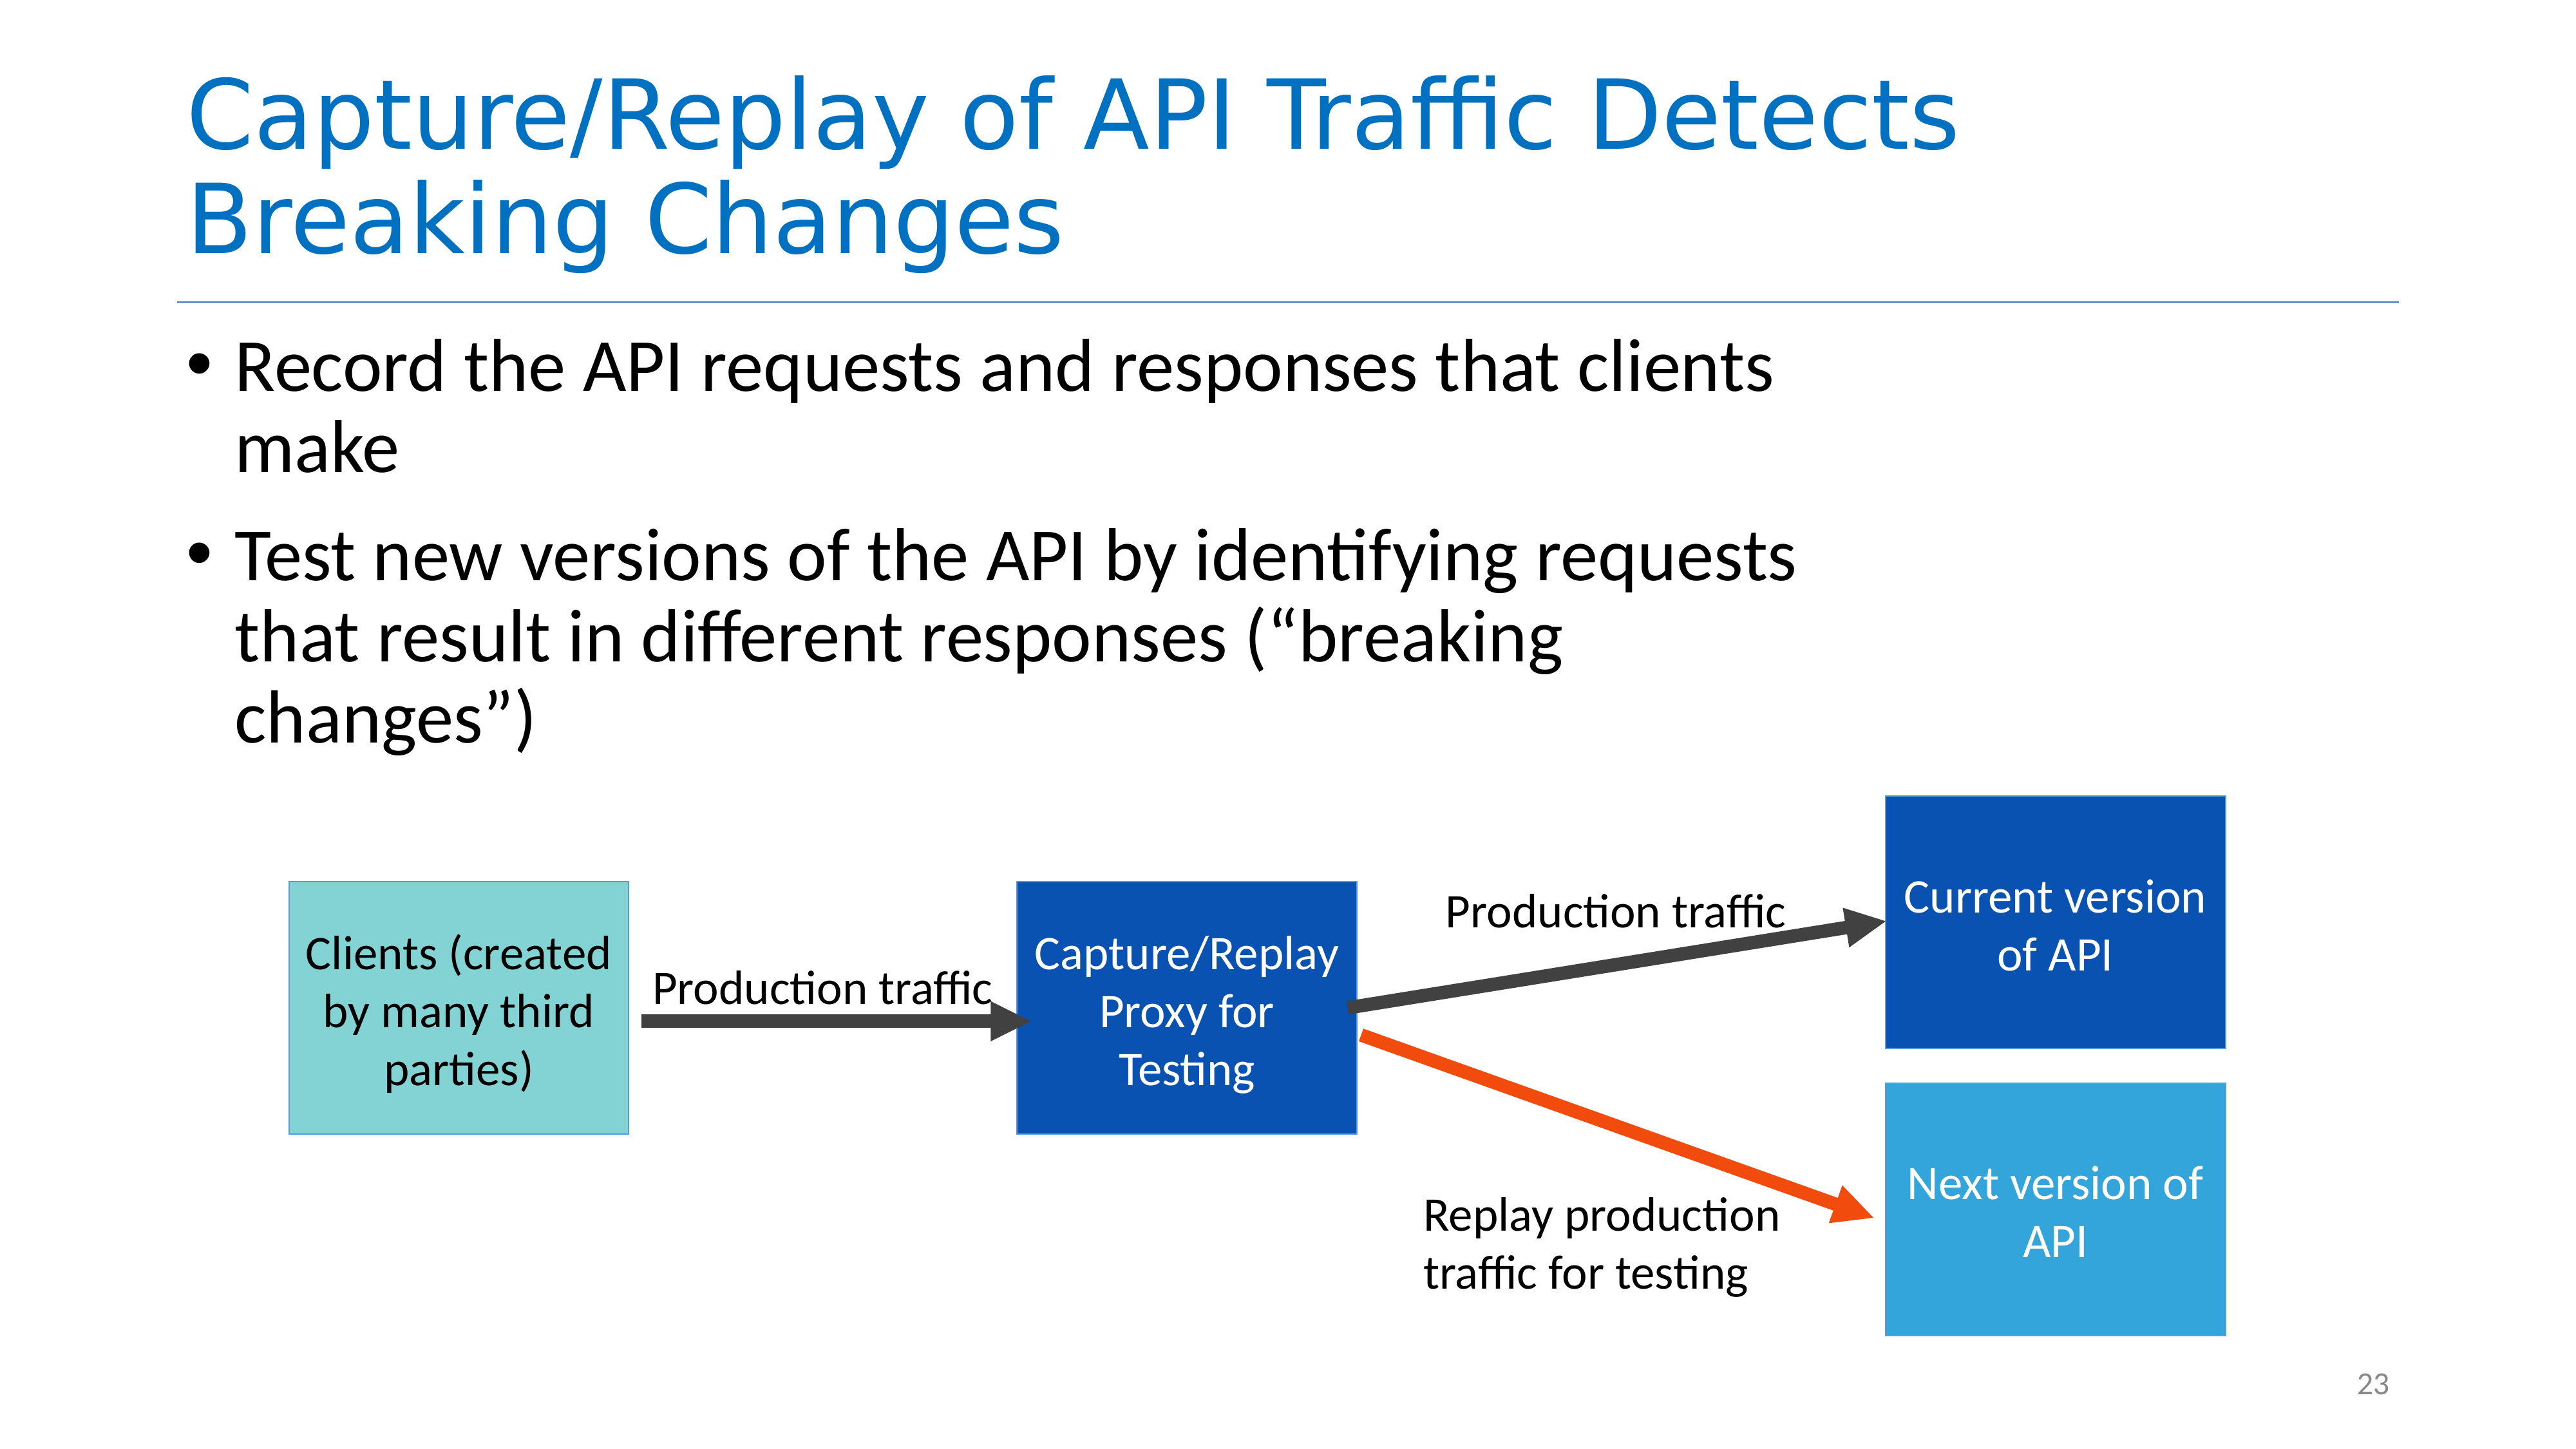

# Capture/Replay of API Traffic Detects Breaking Changes
Record the API requests and responses that clients make
Test new versions of the API by identifying requests that result in different responses (“breaking changes”)
Current version of API
Production traffic
Clients (created by many third parties)
Capture/Replay Proxy for Testing

Production traffic

Next version of API
Replay production traffic for testing
23
Example: TradeWeb ReplayService™: a testing platform for financial market data applications
Originally a product of Thomson Reuters (data provider), then spun off to CodeStreet, then acquired by TradeWeb
https://www.tradeweb.com/our-markets/data--reporting/replay-service/